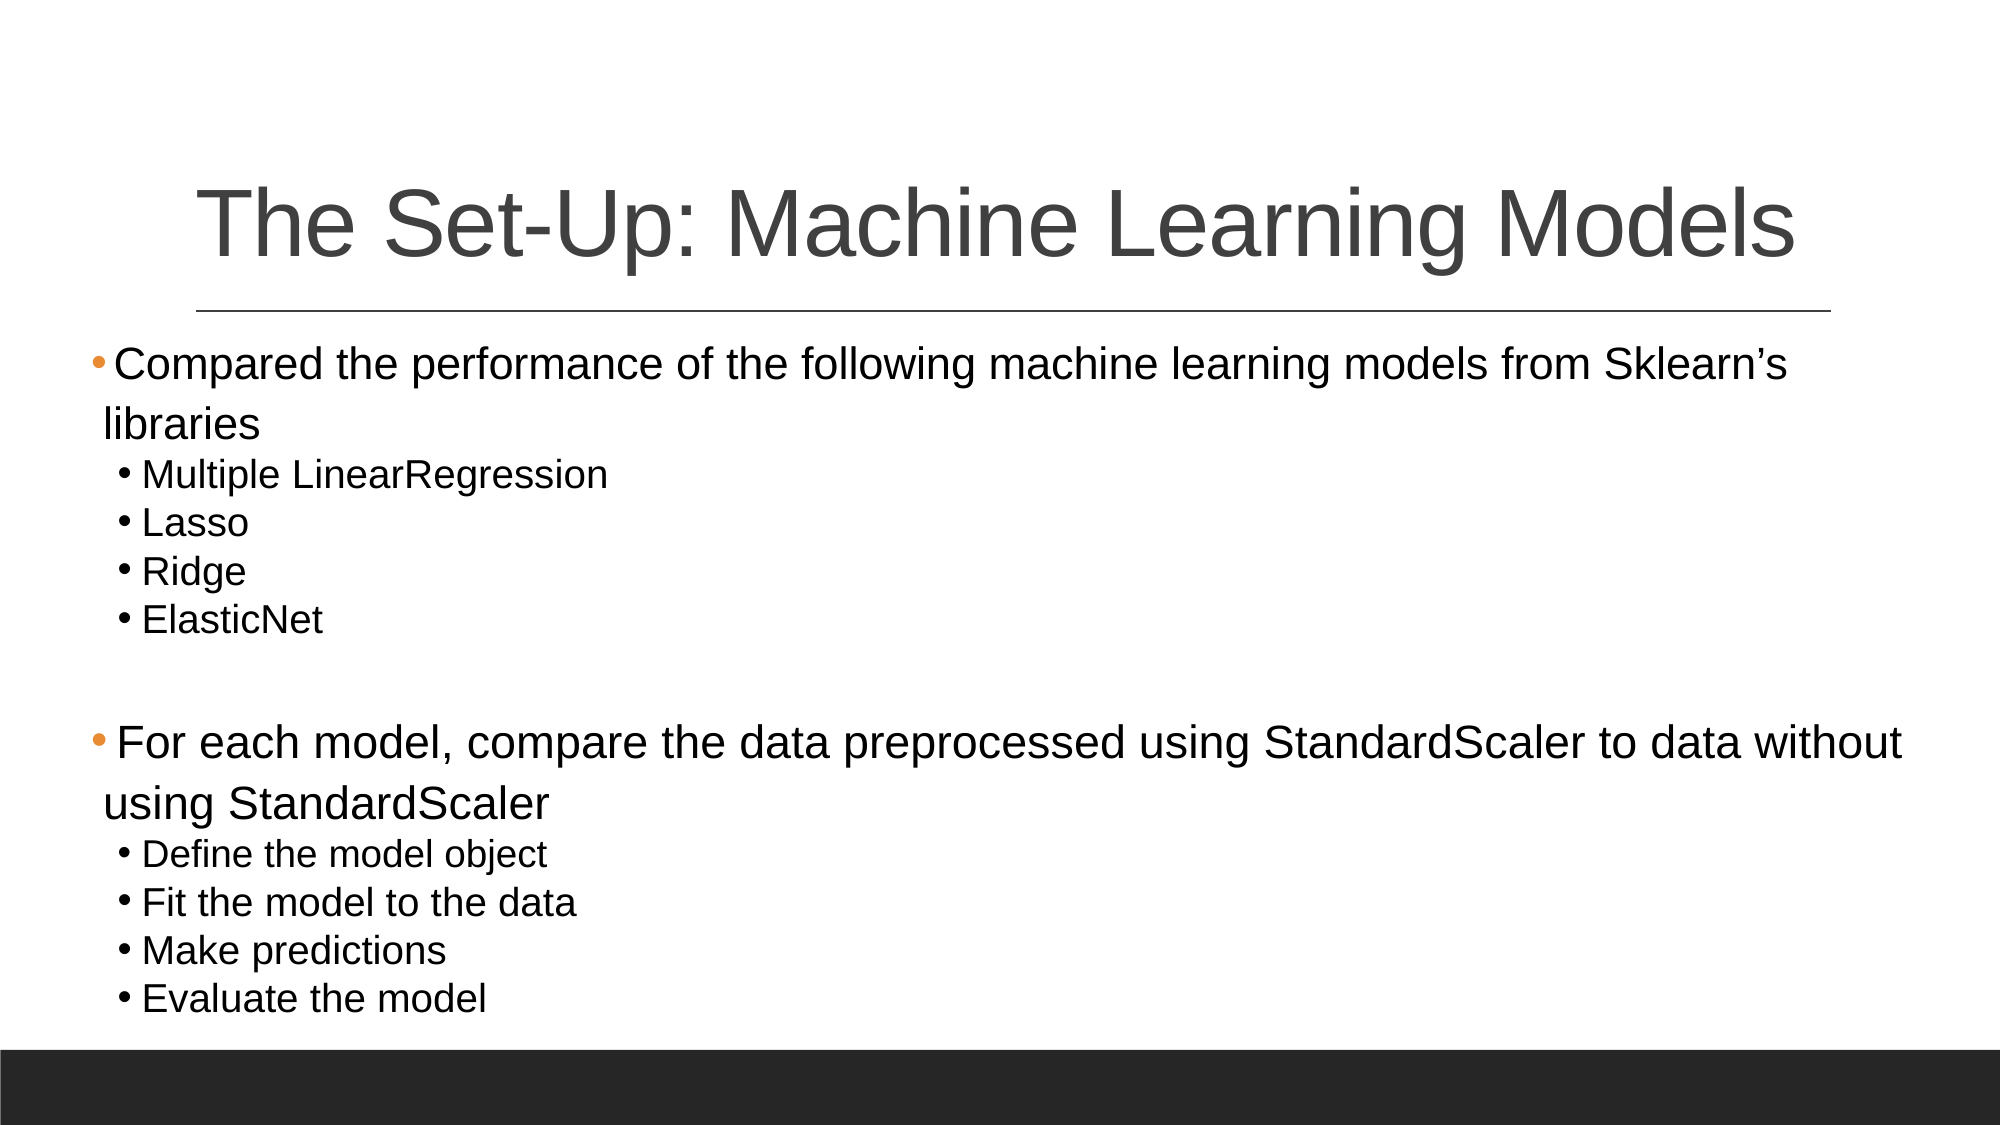

# The Set-Up: Machine Learning Models
 Compared the performance of the following machine learning models from Sklearn’s libraries
Multiple LinearRegression
Lasso
Ridge
ElasticNet

 For each model, compare the data preprocessed using StandardScaler to data without using StandardScaler
Define the model object
Fit the model to the data
Make predictions
Evaluate the model